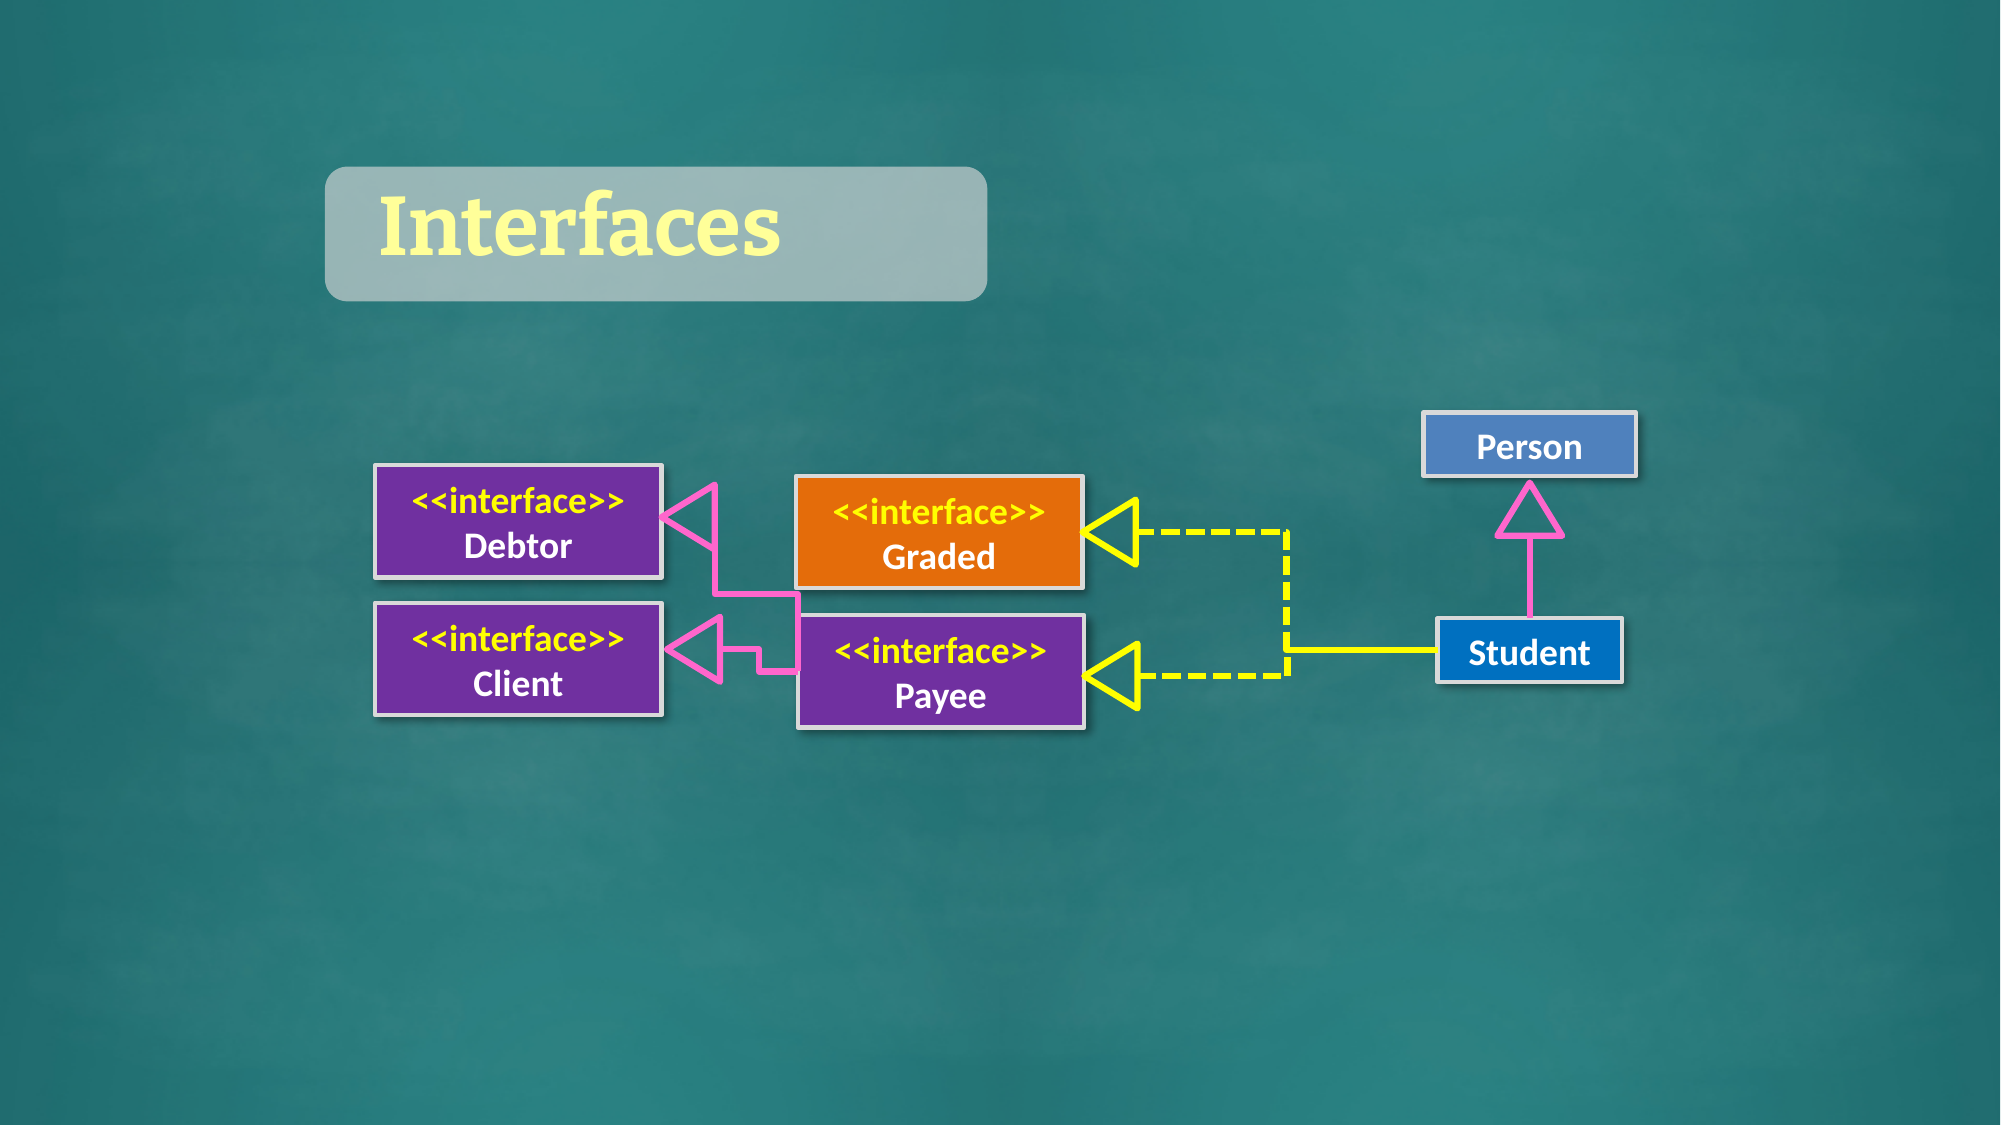

Interfaces

Person
<<interface>>
Debtor

<<interface>>
Client

<<interface>>
Graded

<<interface>>
Payee

Student